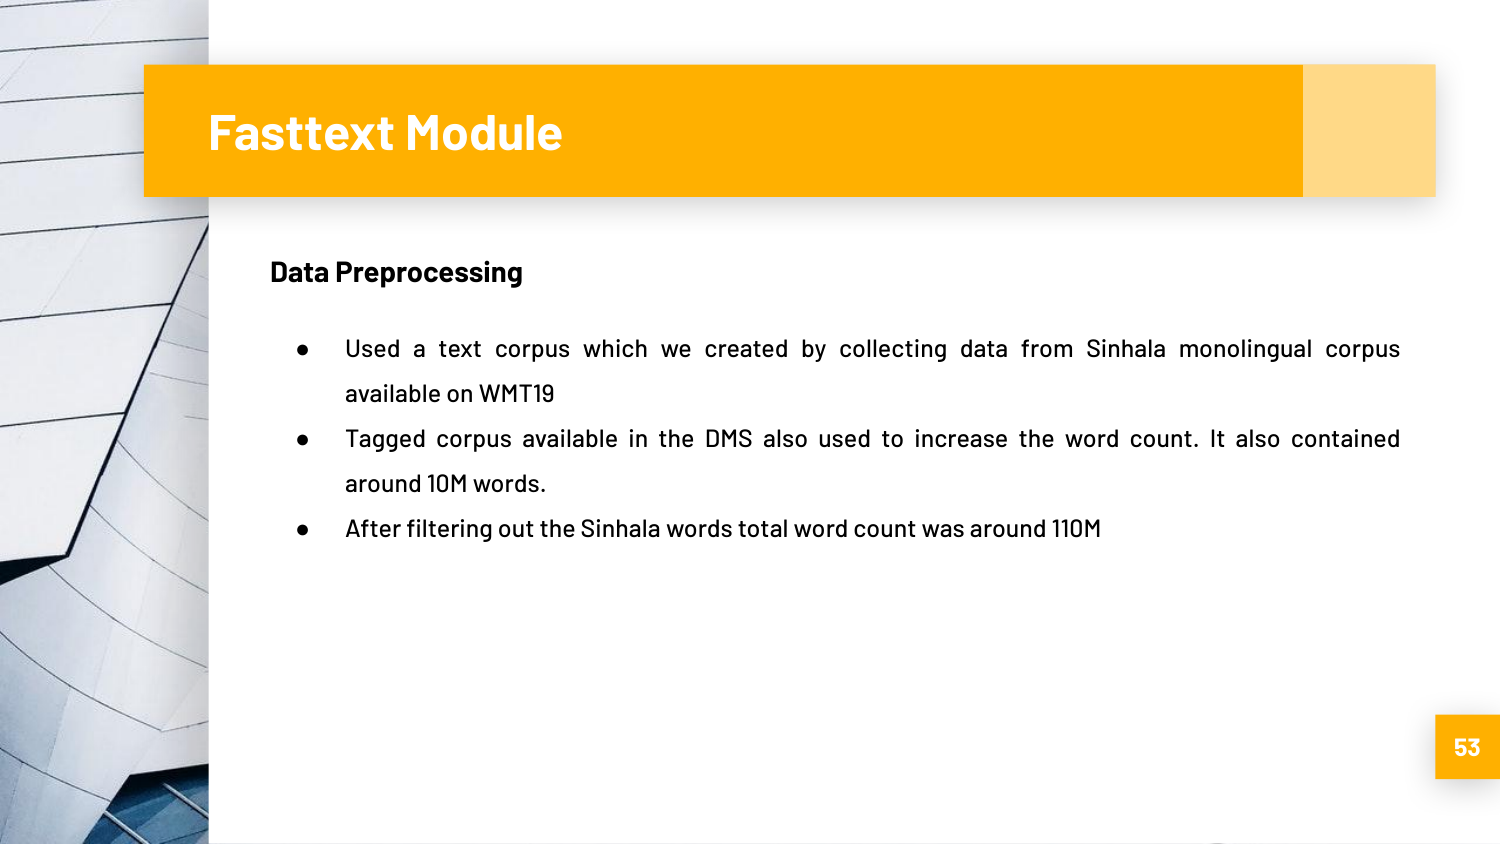

# Fasttext Module
Data Preprocessing
Used a text corpus which we created by collecting data from Sinhala monolingual corpus available on WMT19
Tagged corpus available in the DMS also used to increase the word count. It also contained around 10M words.
After filtering out the Sinhala words total word count was around 110M
53